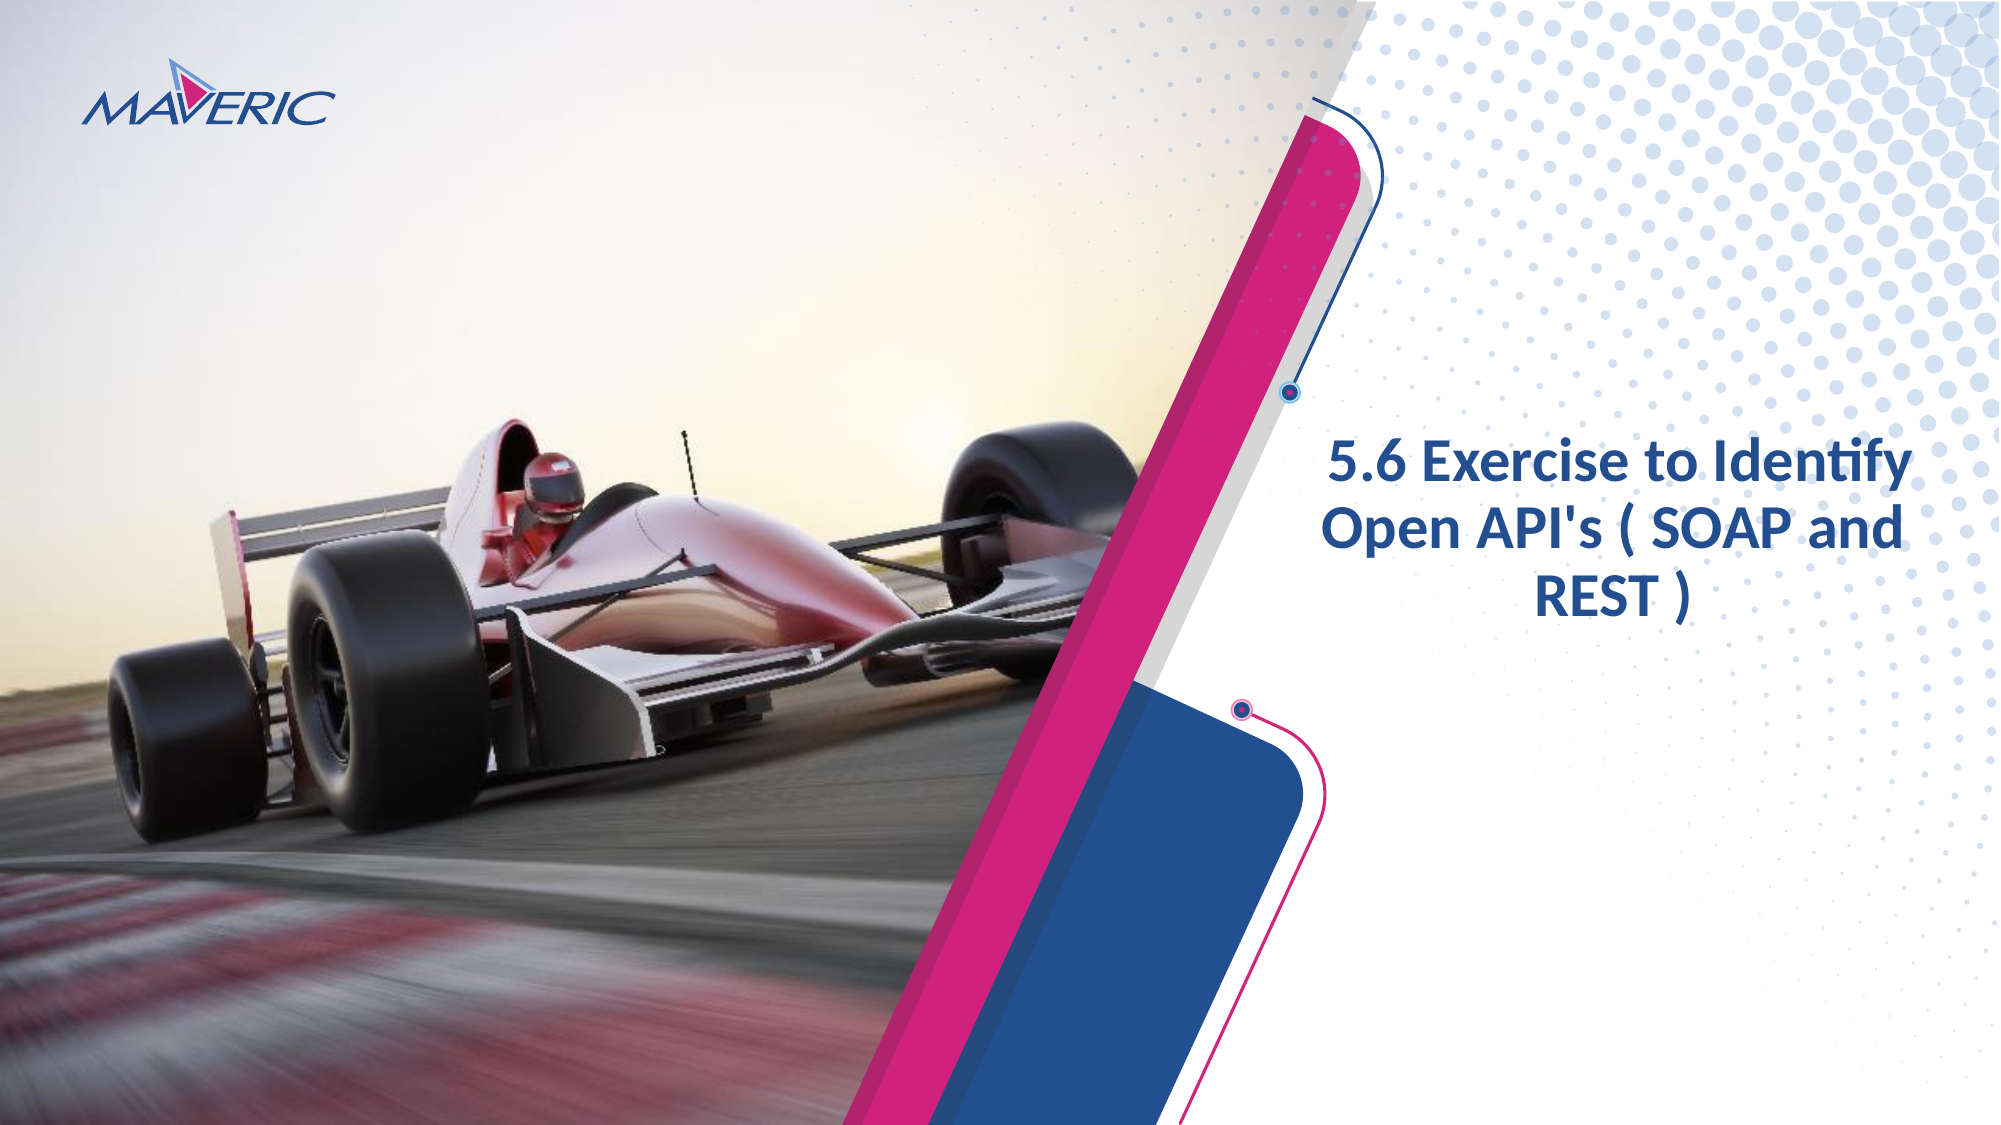

# 5.6 Exercise to Identify Open API's ( SOAP and REST )